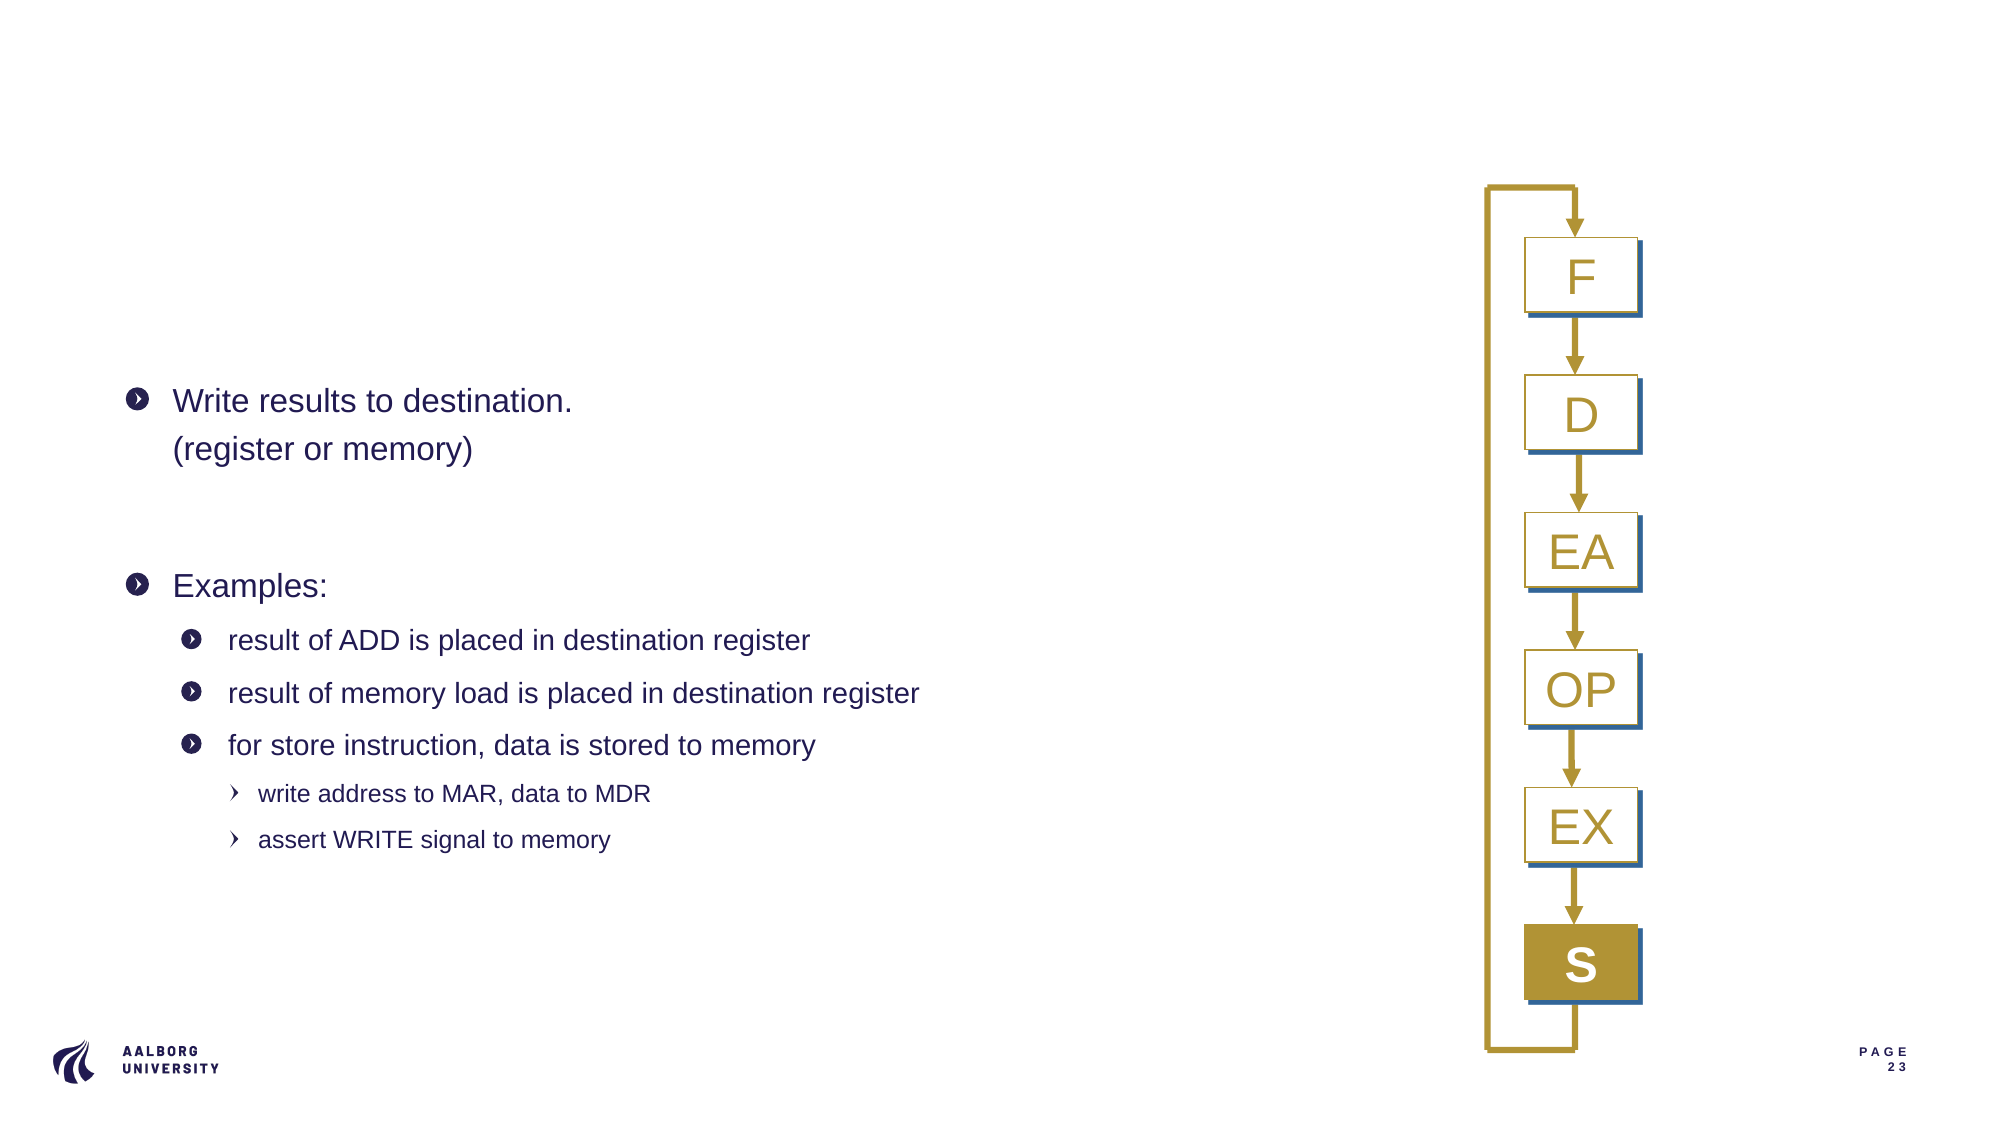

4-23
# Instruction Processing: STORE RESULT

F

Write results to destination.
(register or memory)

Examples:
result of ADD is placed in destination register
result of memory load is placed in destination register
for store instruction, data is stored to memory
write address to MAR, data to MDR
assert WRITE signal to memory
D

EA

OP

EX

S